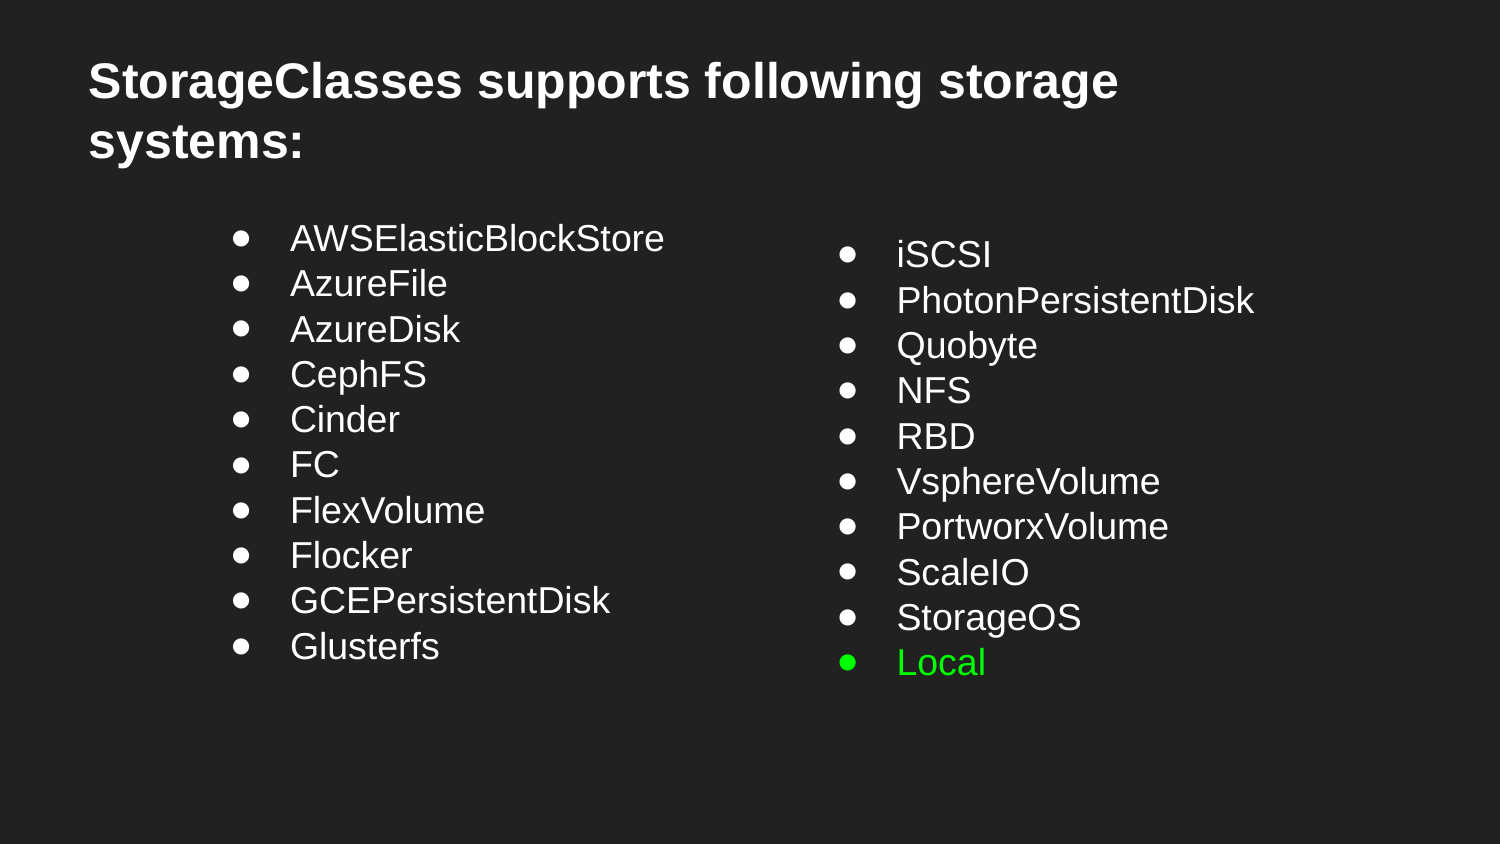

# StorageClasses supports following storage systems:
AWSElasticBlockStore
AzureFile
AzureDisk
CephFS
Cinder
FC
FlexVolume
Flocker
GCEPersistentDisk
Glusterfs

iSCSI
PhotonPersistentDisk
Quobyte
NFS
RBD
VsphereVolume
PortworxVolume
ScaleIO
StorageOS
Local